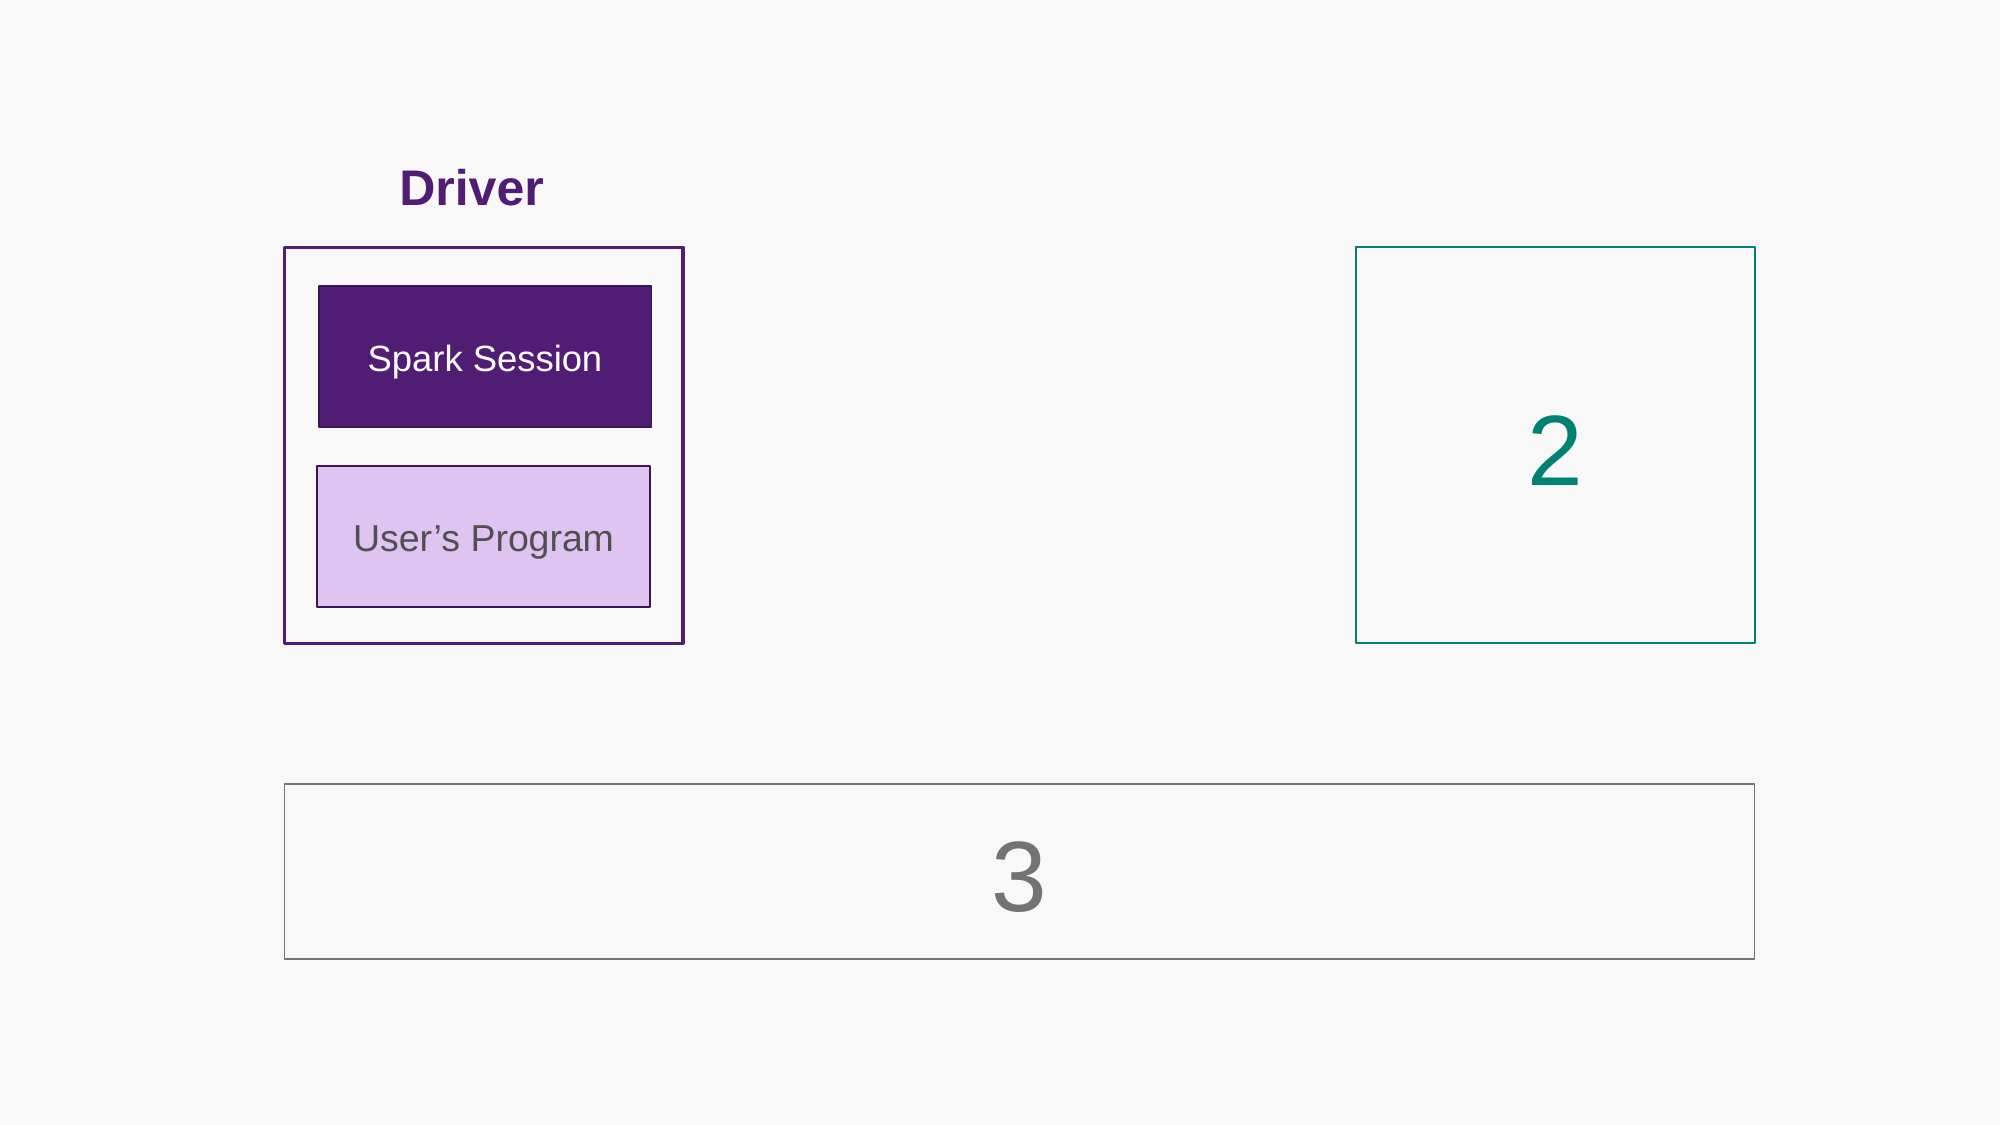

Driver

2
Spark Session
User’s Program
3